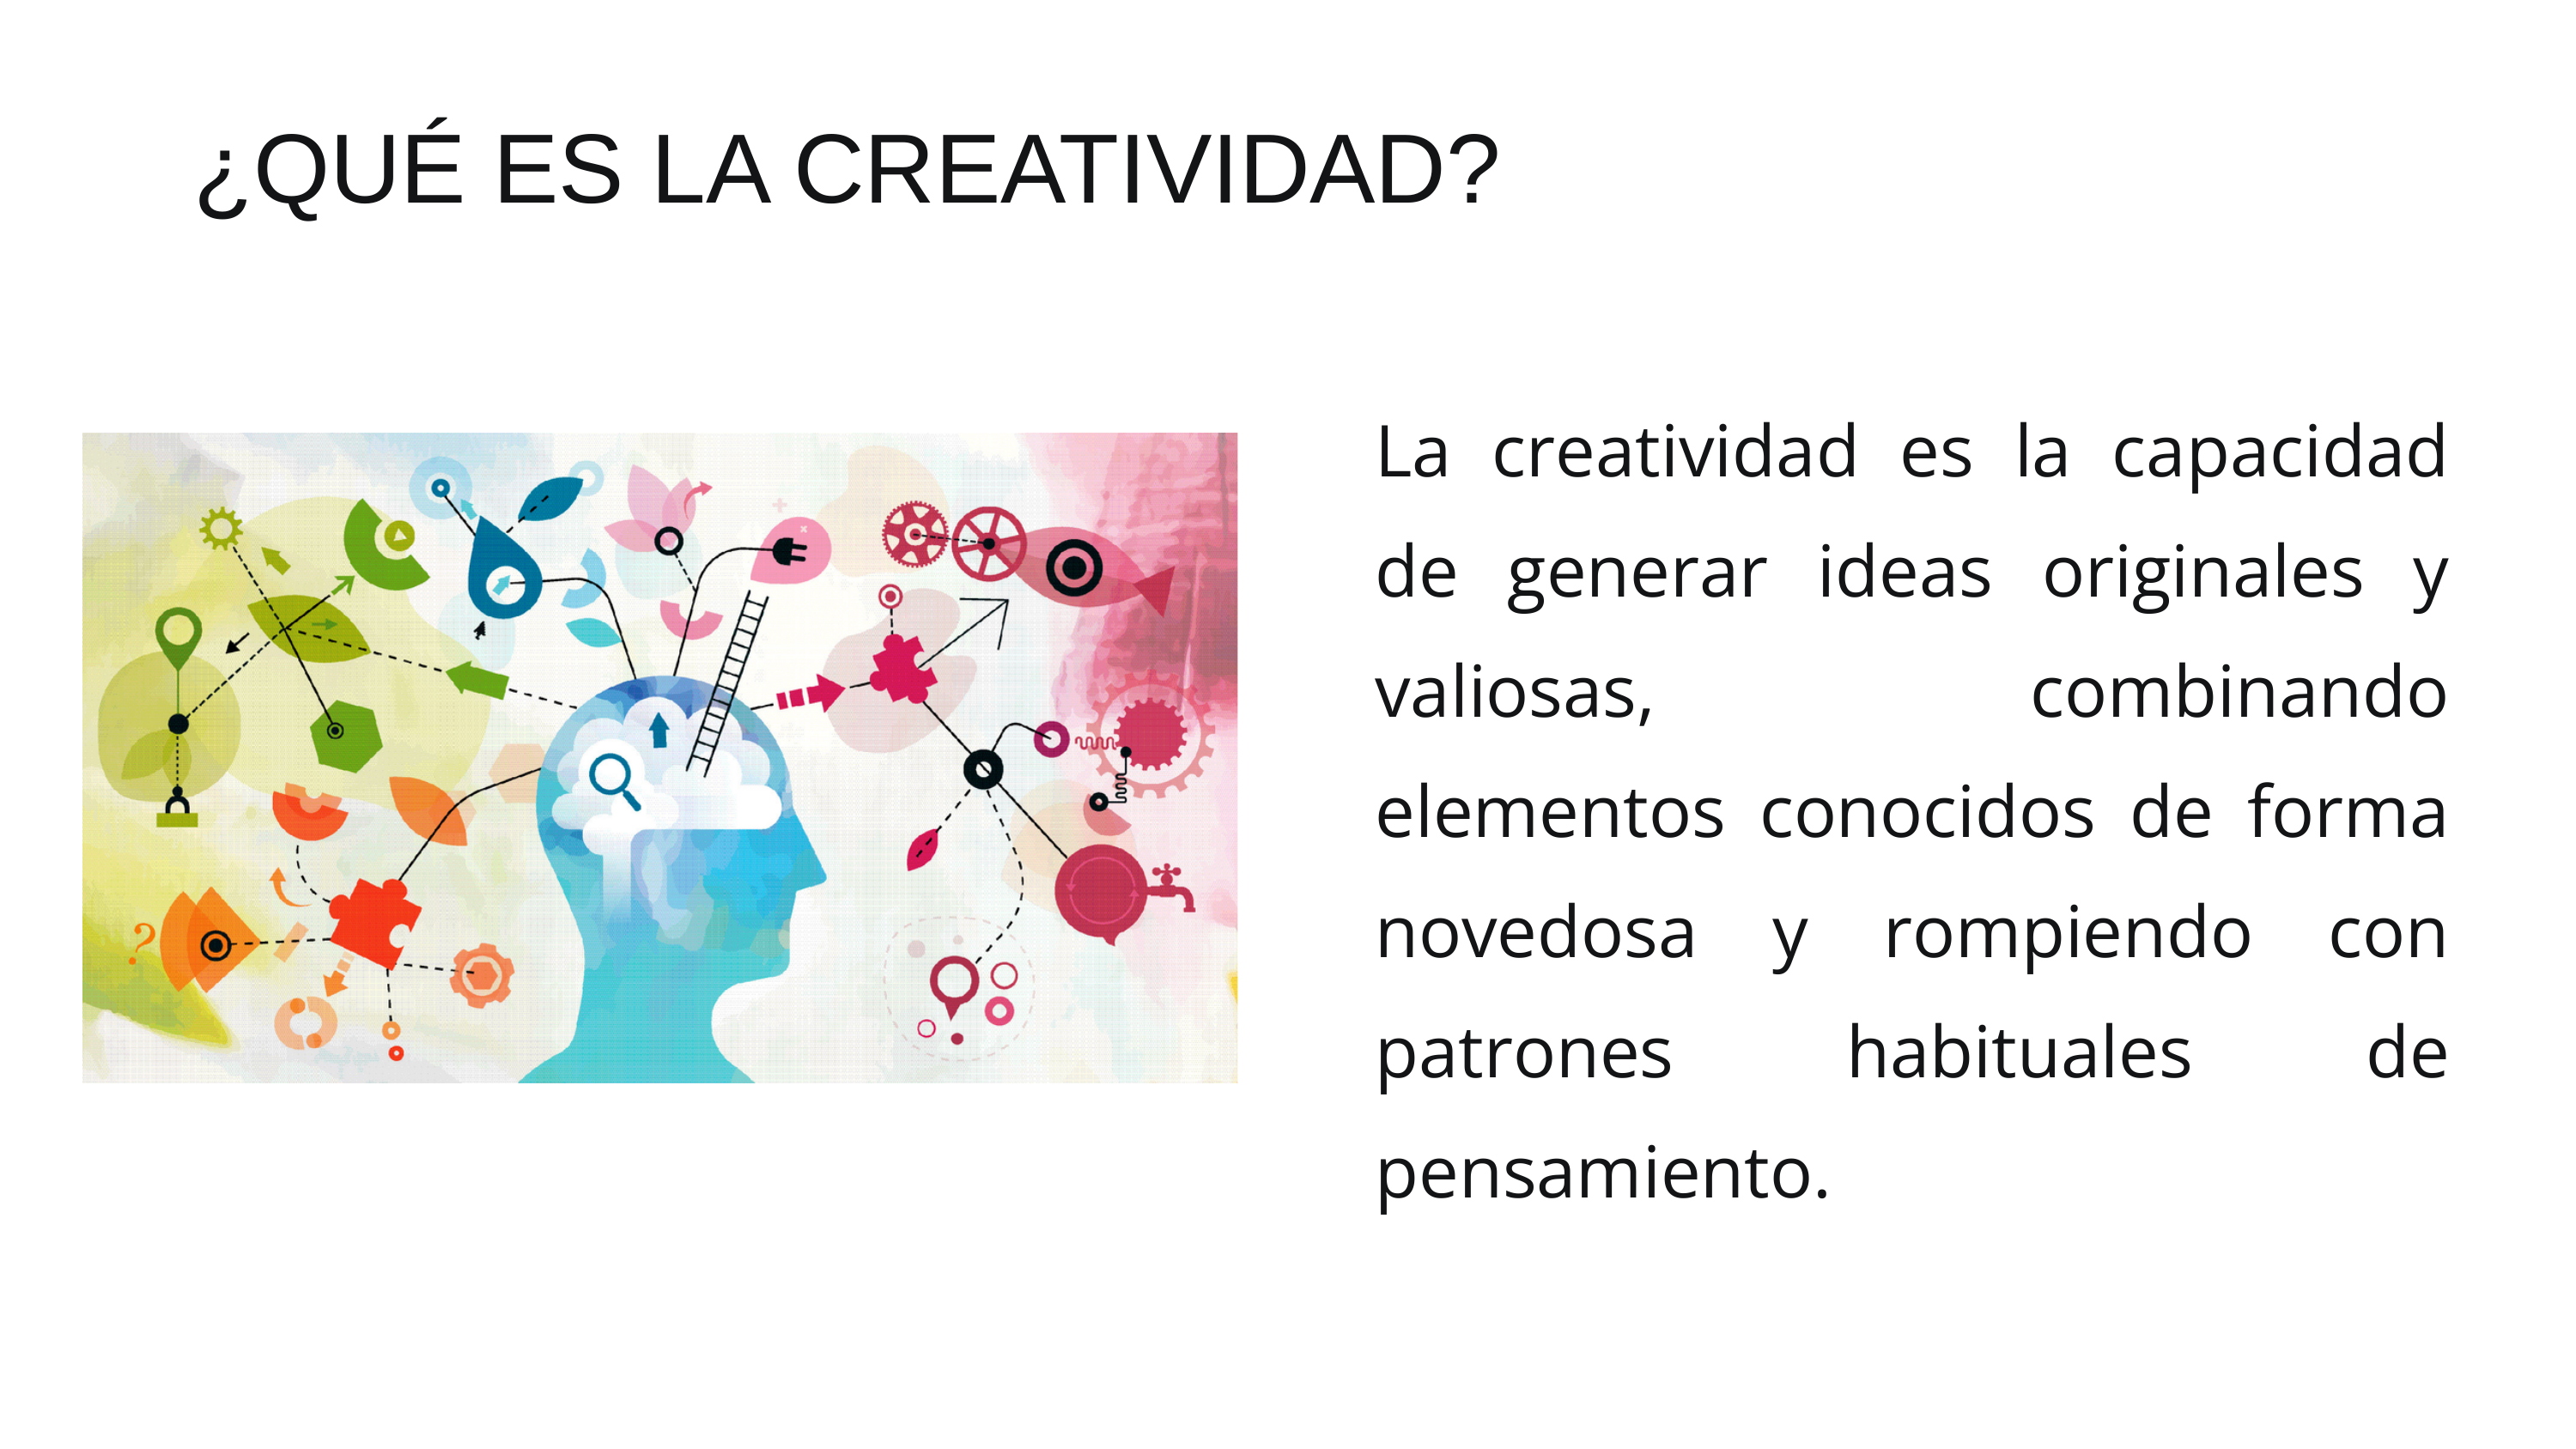

¿QUÉ ES LA CREATIVIDAD?
La creatividad es la capacidad de generar ideas originales y valiosas, combinando elementos conocidos de forma novedosa y rompiendo con patrones habituales de pensamiento.